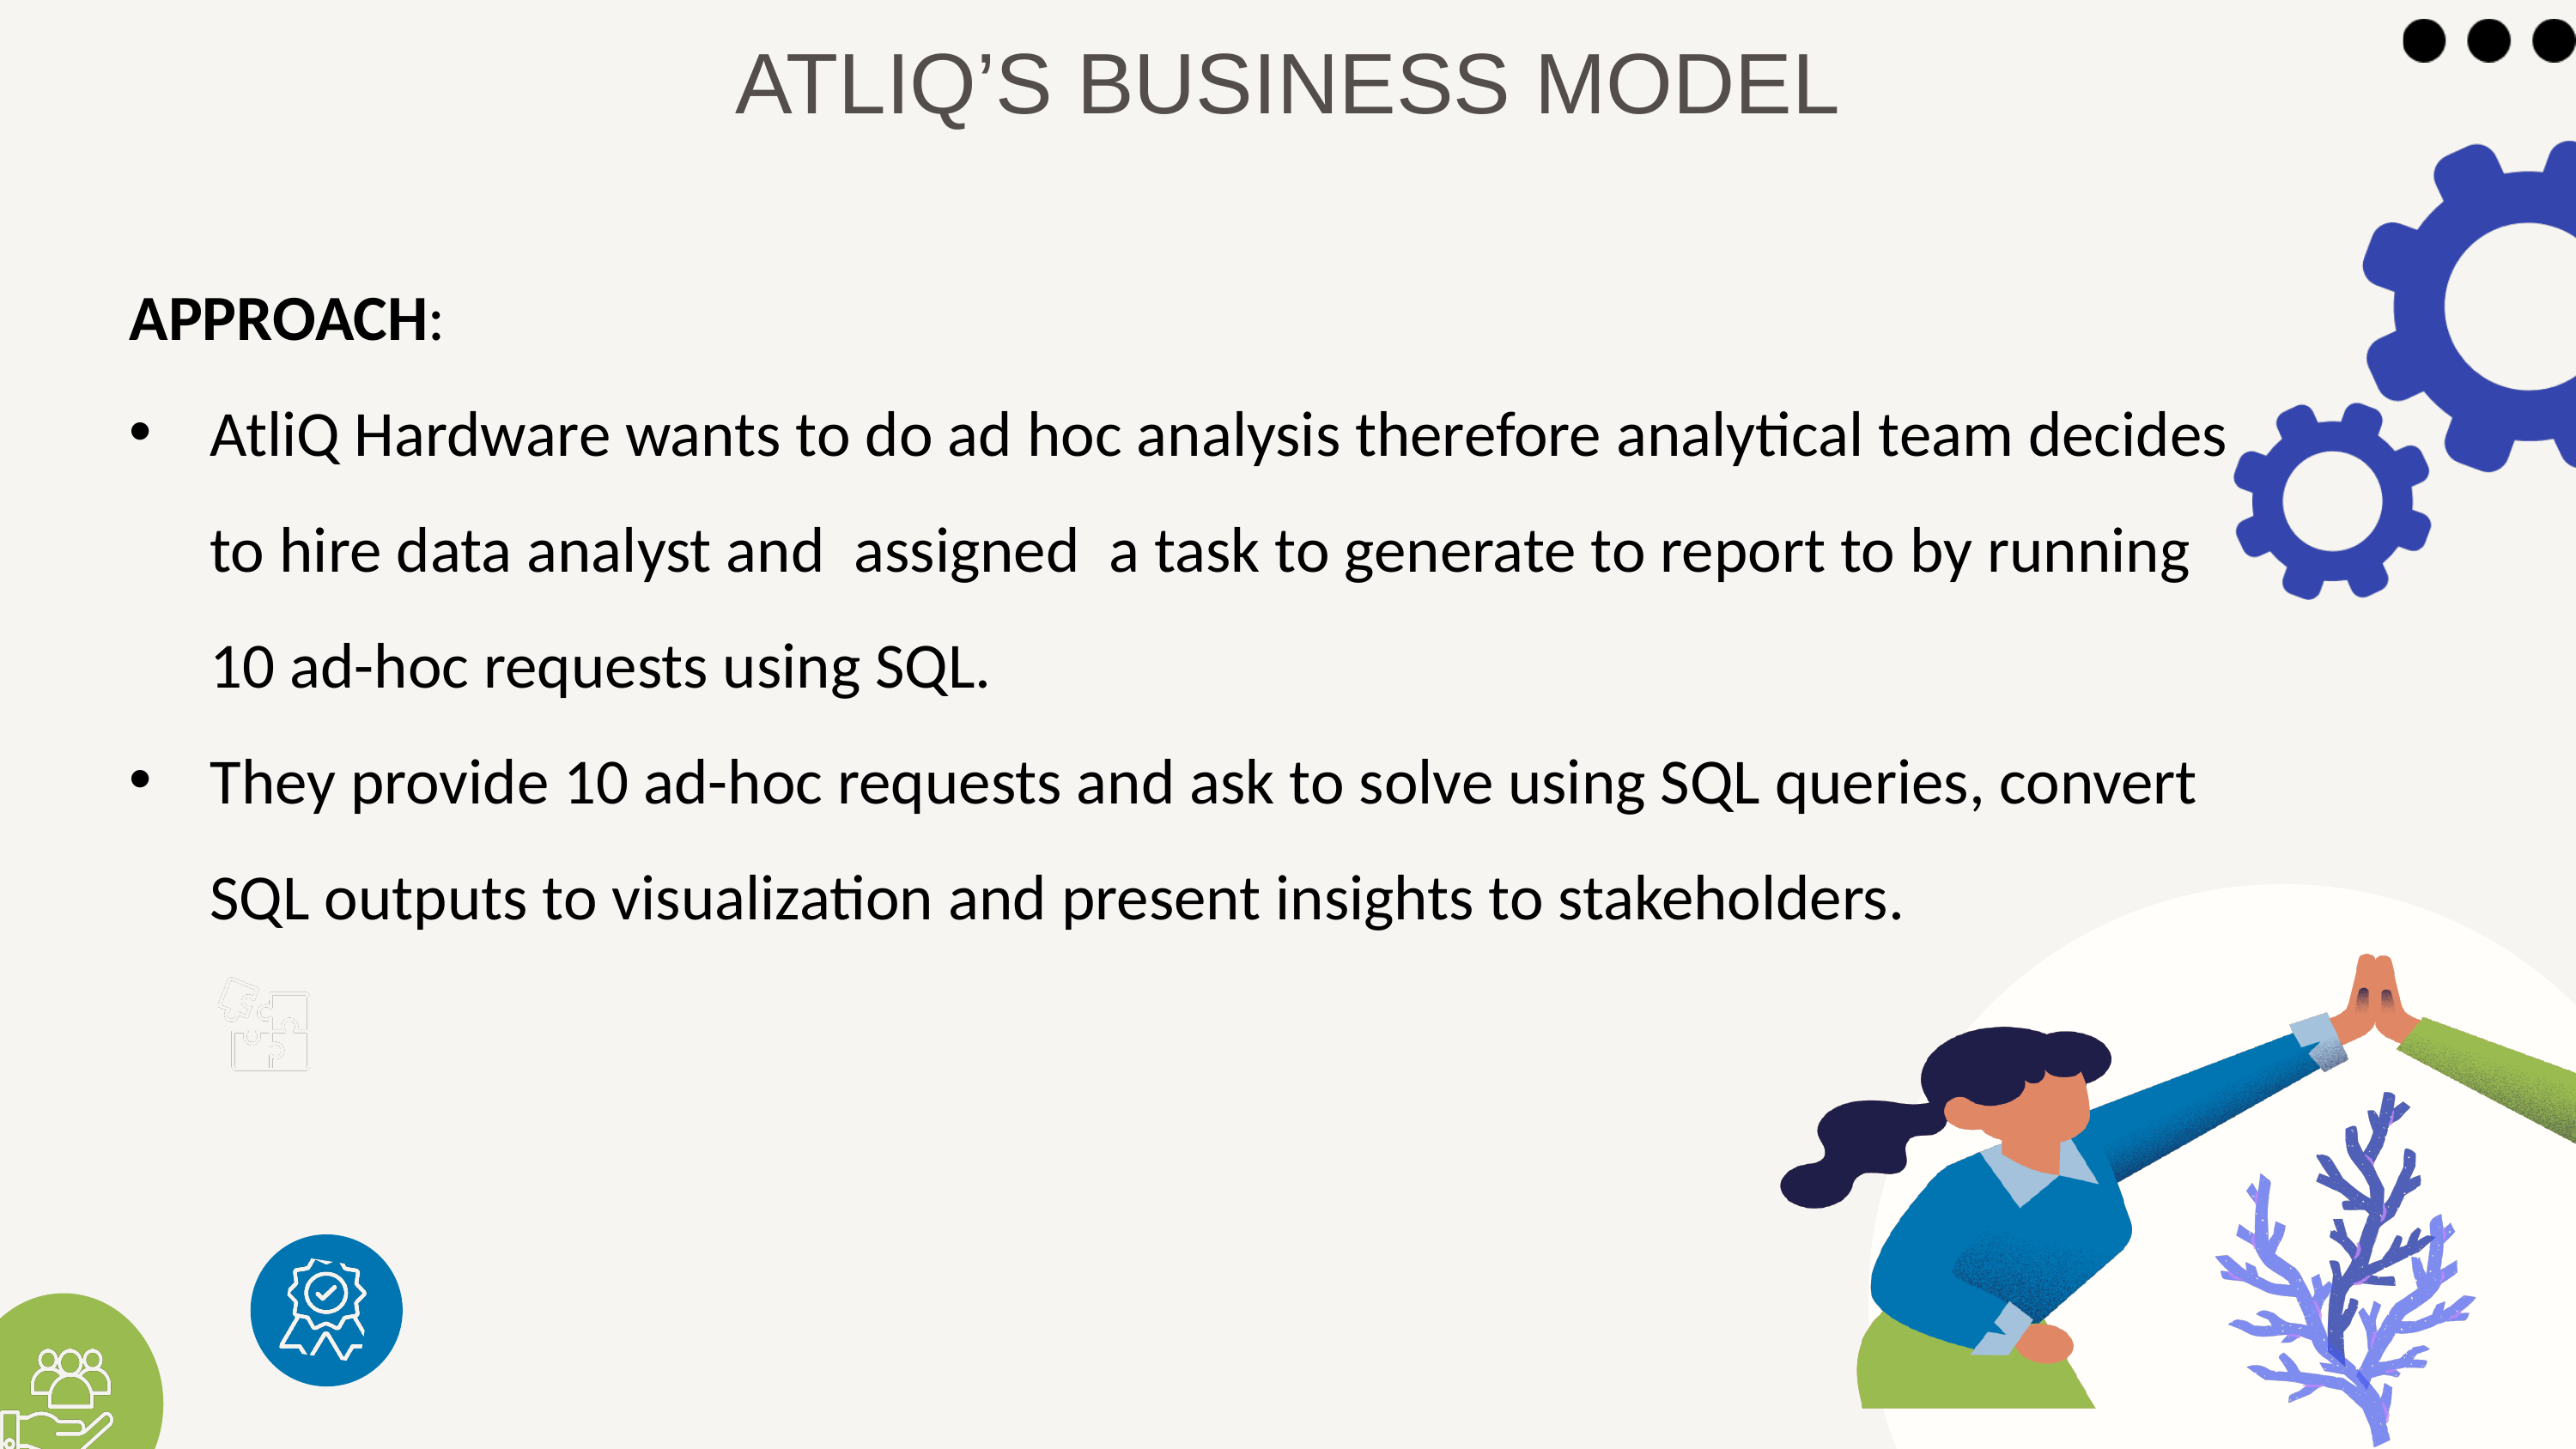

ATLIQ’S BUSINESS MODEL

APPROACH:
AtliQ Hardware wants to do ad hoc analysis therefore analytical team decides to hire data analyst and  assigned  a task to generate to report to by running 10 ad-hoc requests using SQL.
They provide 10 ad-hoc requests and ask to solve using SQL queries, convert SQL outputs to visualization and present insights to stakeholders.